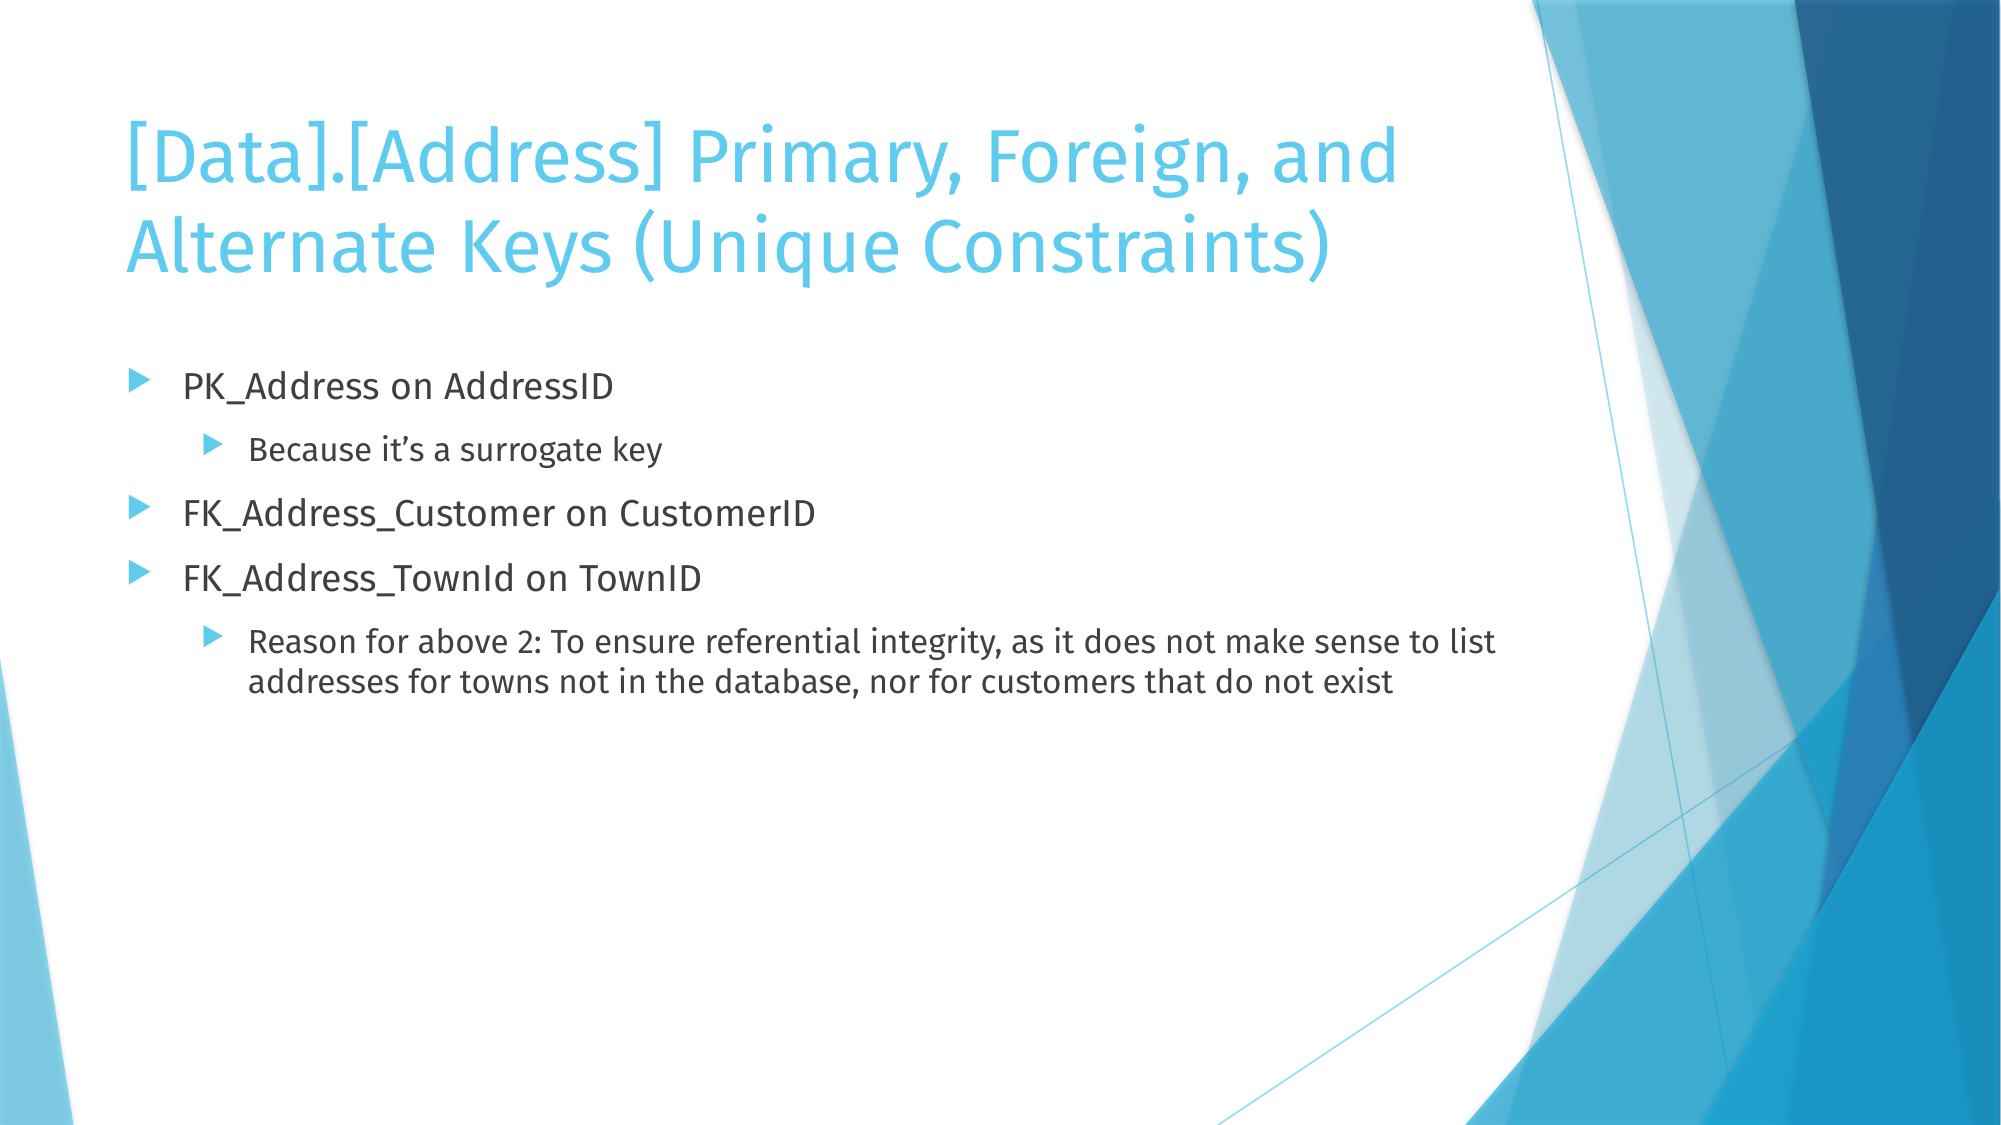

# [Data].[Address] Primary, Foreign, and Alternate Keys (Unique Constraints)
PK_Address on AddressID
Because it’s a surrogate key
FK_Address_Customer on CustomerID
FK_Address_TownId on TownID
Reason for above 2: To ensure referential integrity, as it does not make sense to list addresses for towns not in the database, nor for customers that do not exist